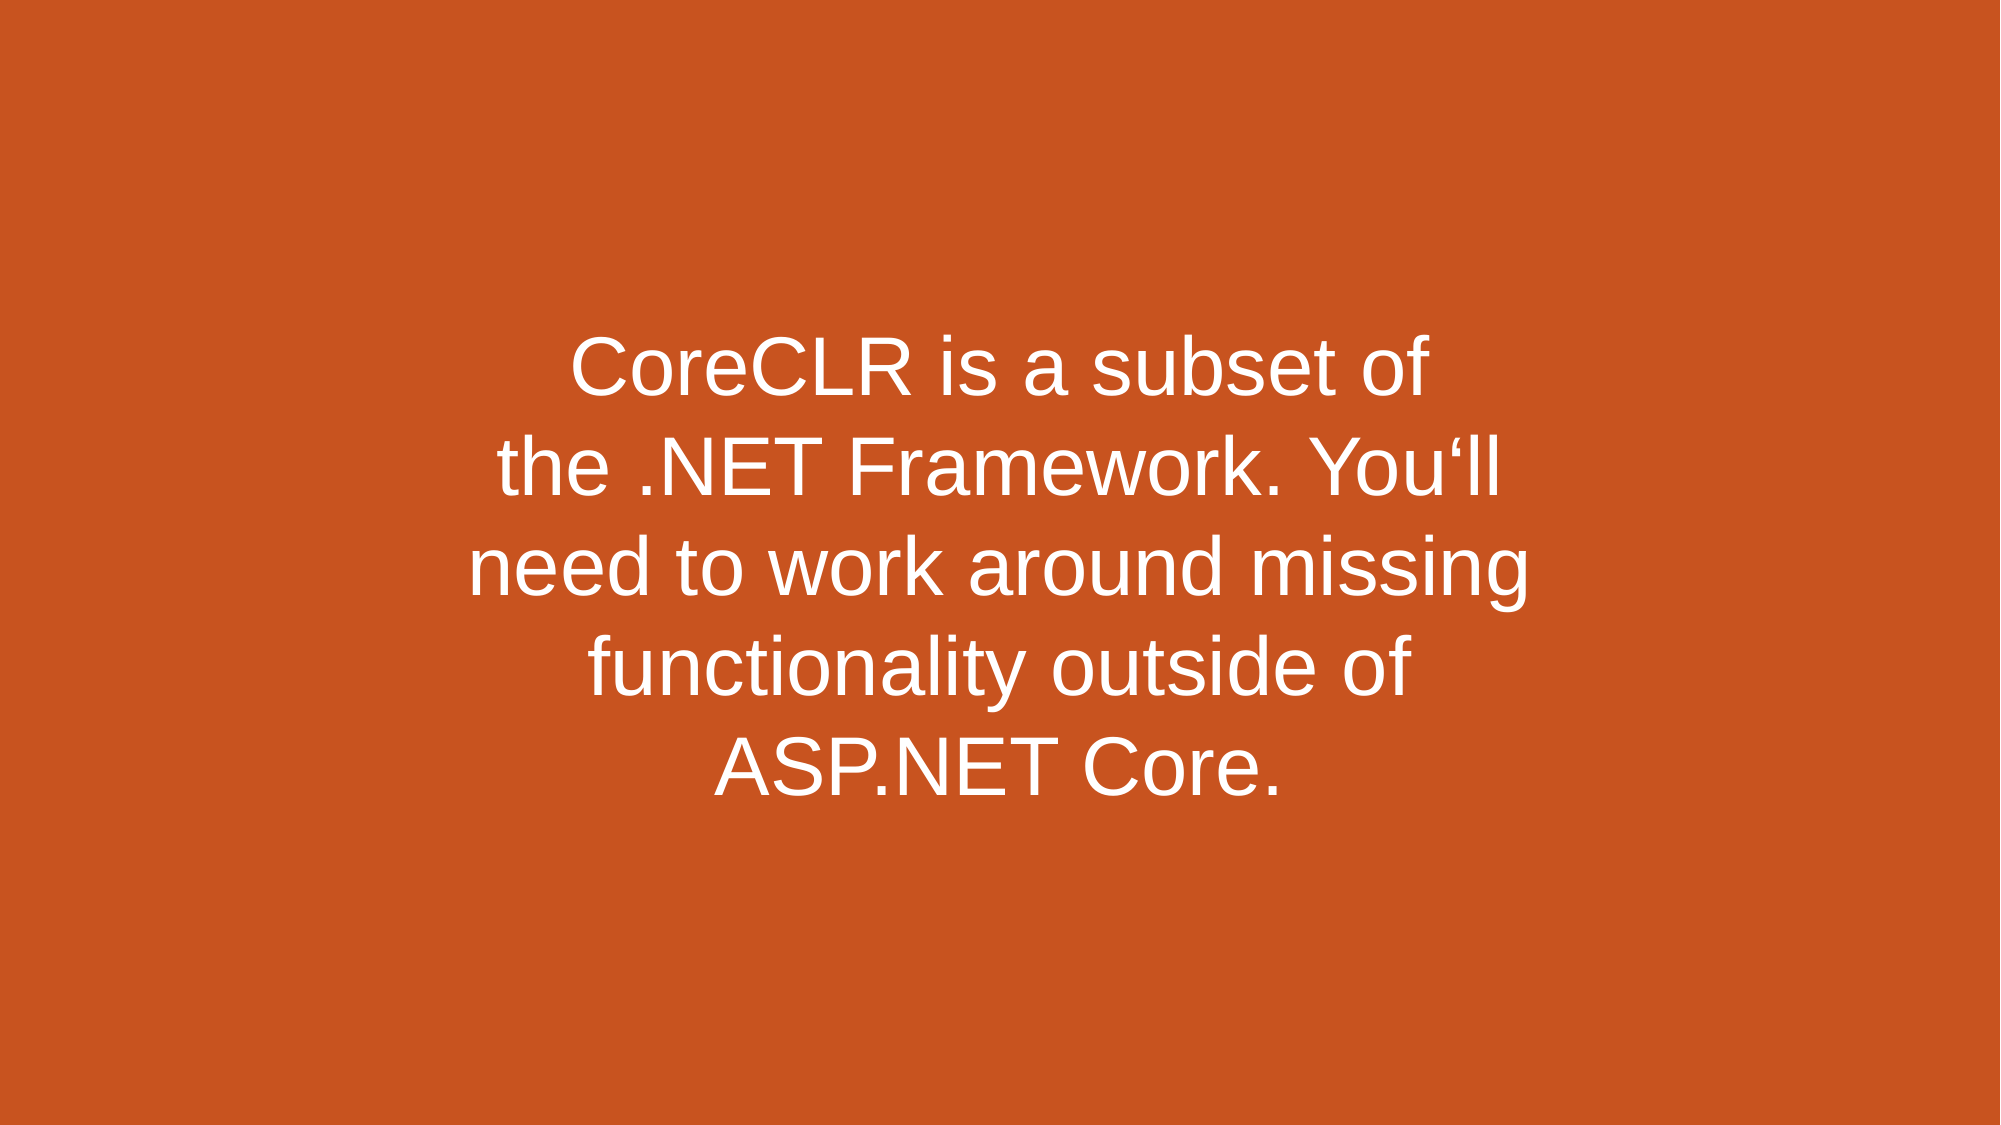

CoreCLR is a subset of the .NET Framework. You‘ll need to work around missing functionality outside of ASP.NET Core.